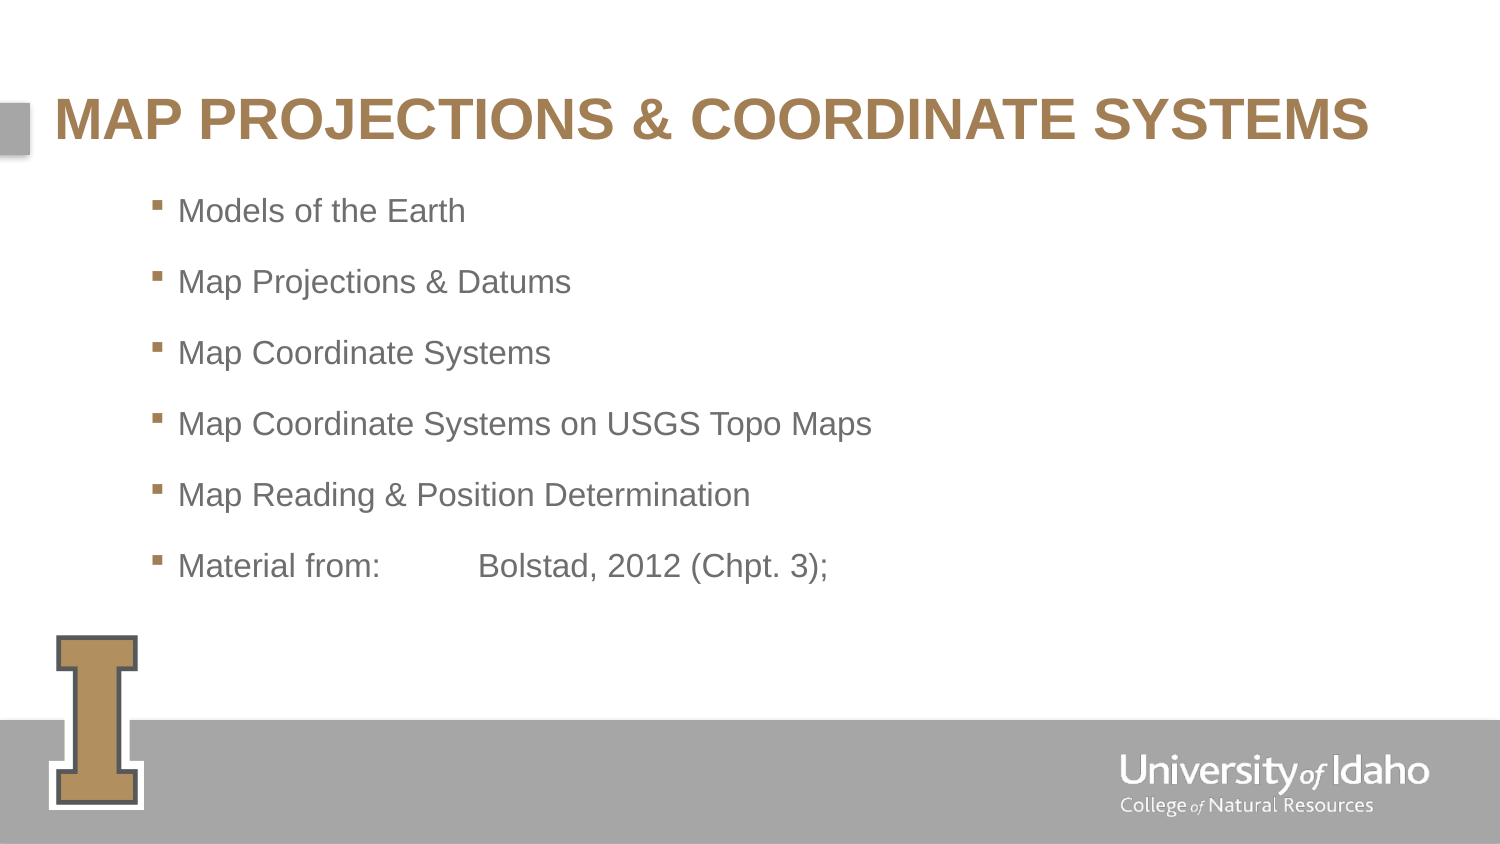

# Map Projections & Coordinate Systems
Models of the Earth
Map Projections & Datums
Map Coordinate Systems
Map Coordinate Systems on USGS Topo Maps
Map Reading & Position Determination
Material from: 	Bolstad, 2012 (Chpt. 3);